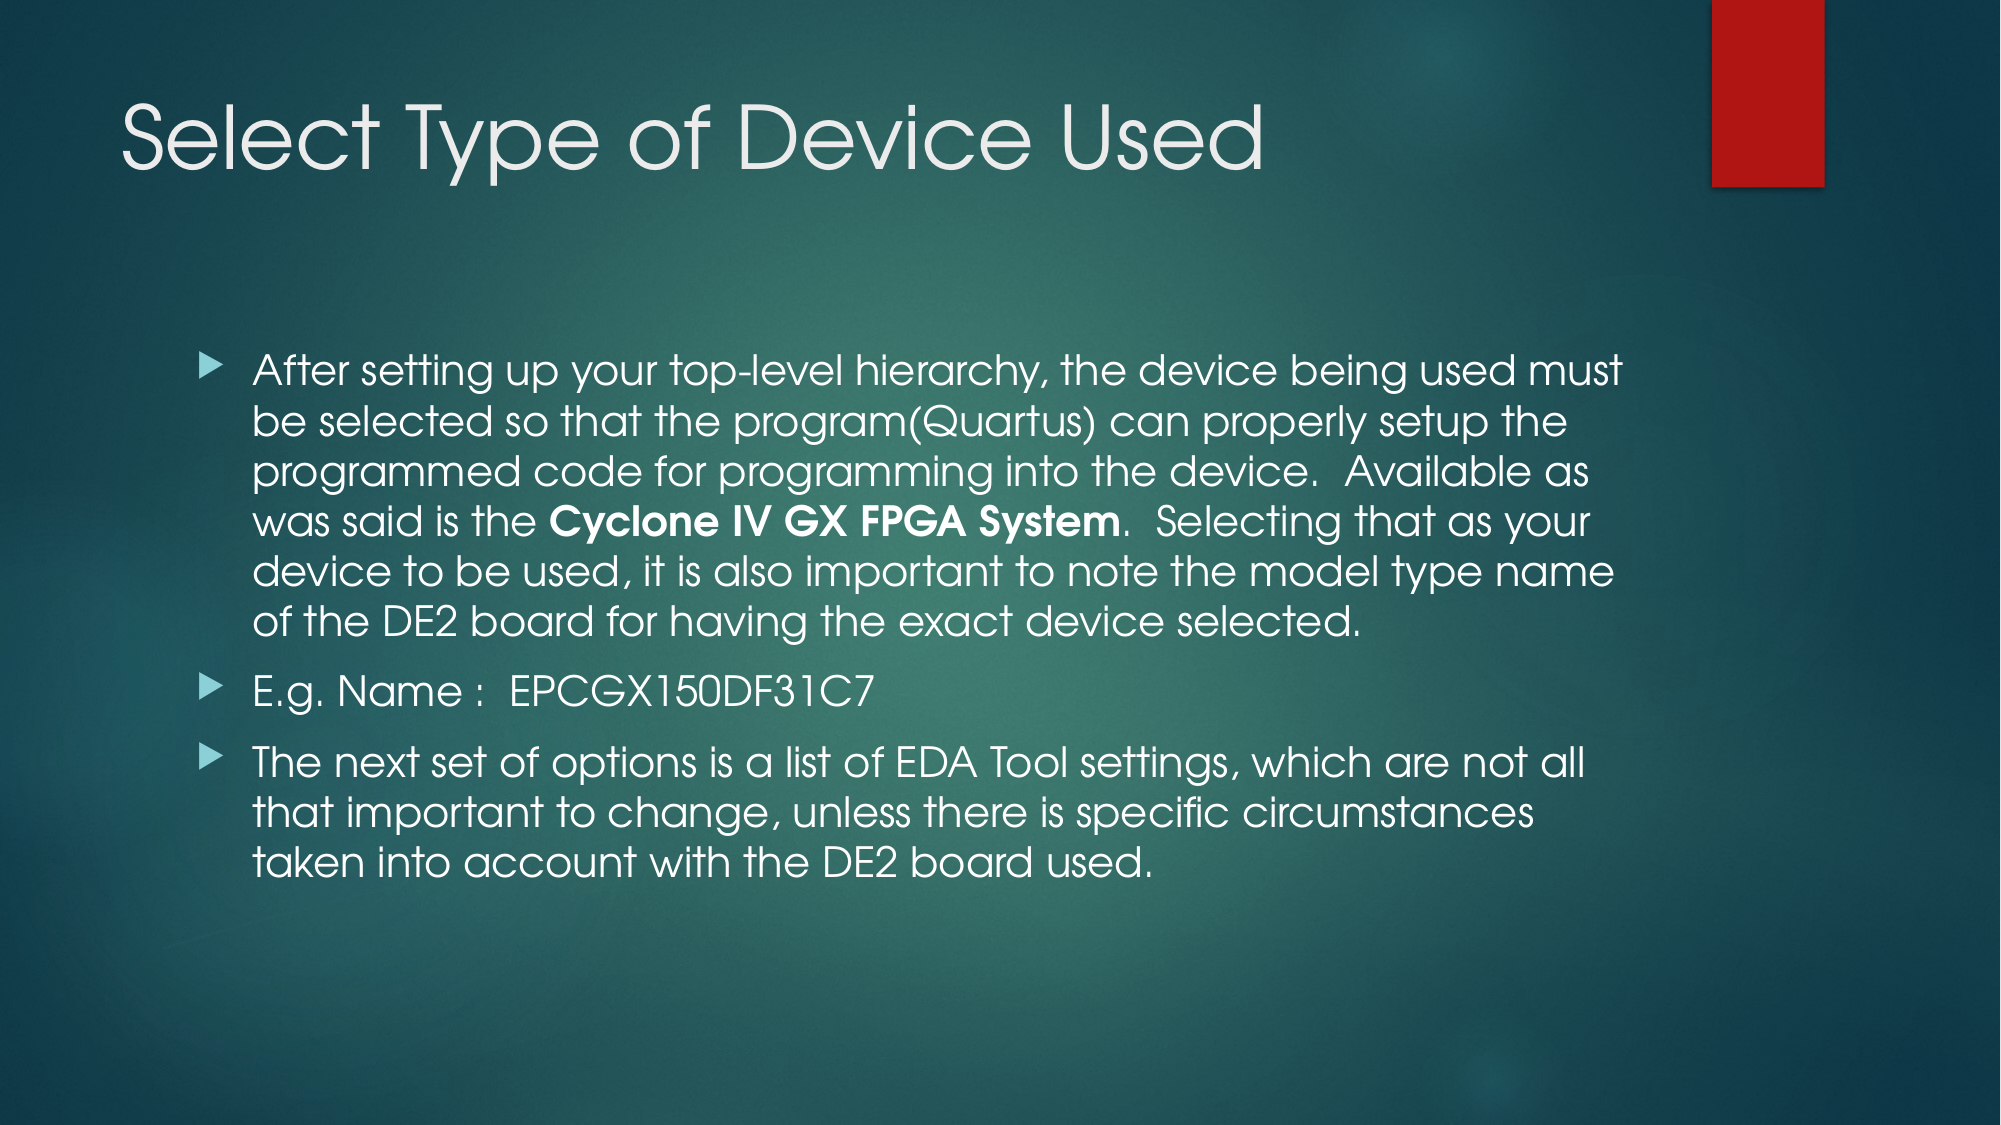

# Select Type of Device Used
After setting up your top-level hierarchy, the device being used must be selected so that the program(Quartus) can properly setup the programmed code for programming into the device.  Available as was said is the Cyclone IV GX FPGA System.  Selecting that as your device to be used, it is also important to note the model type name of the DE2 board for having the exact device selected.
E.g. Name :  EPCGX150DF31C7
The next set of options is a list of EDA Tool settings, which are not all that important to change, unless there is specific circumstances taken into account with the DE2 board used.